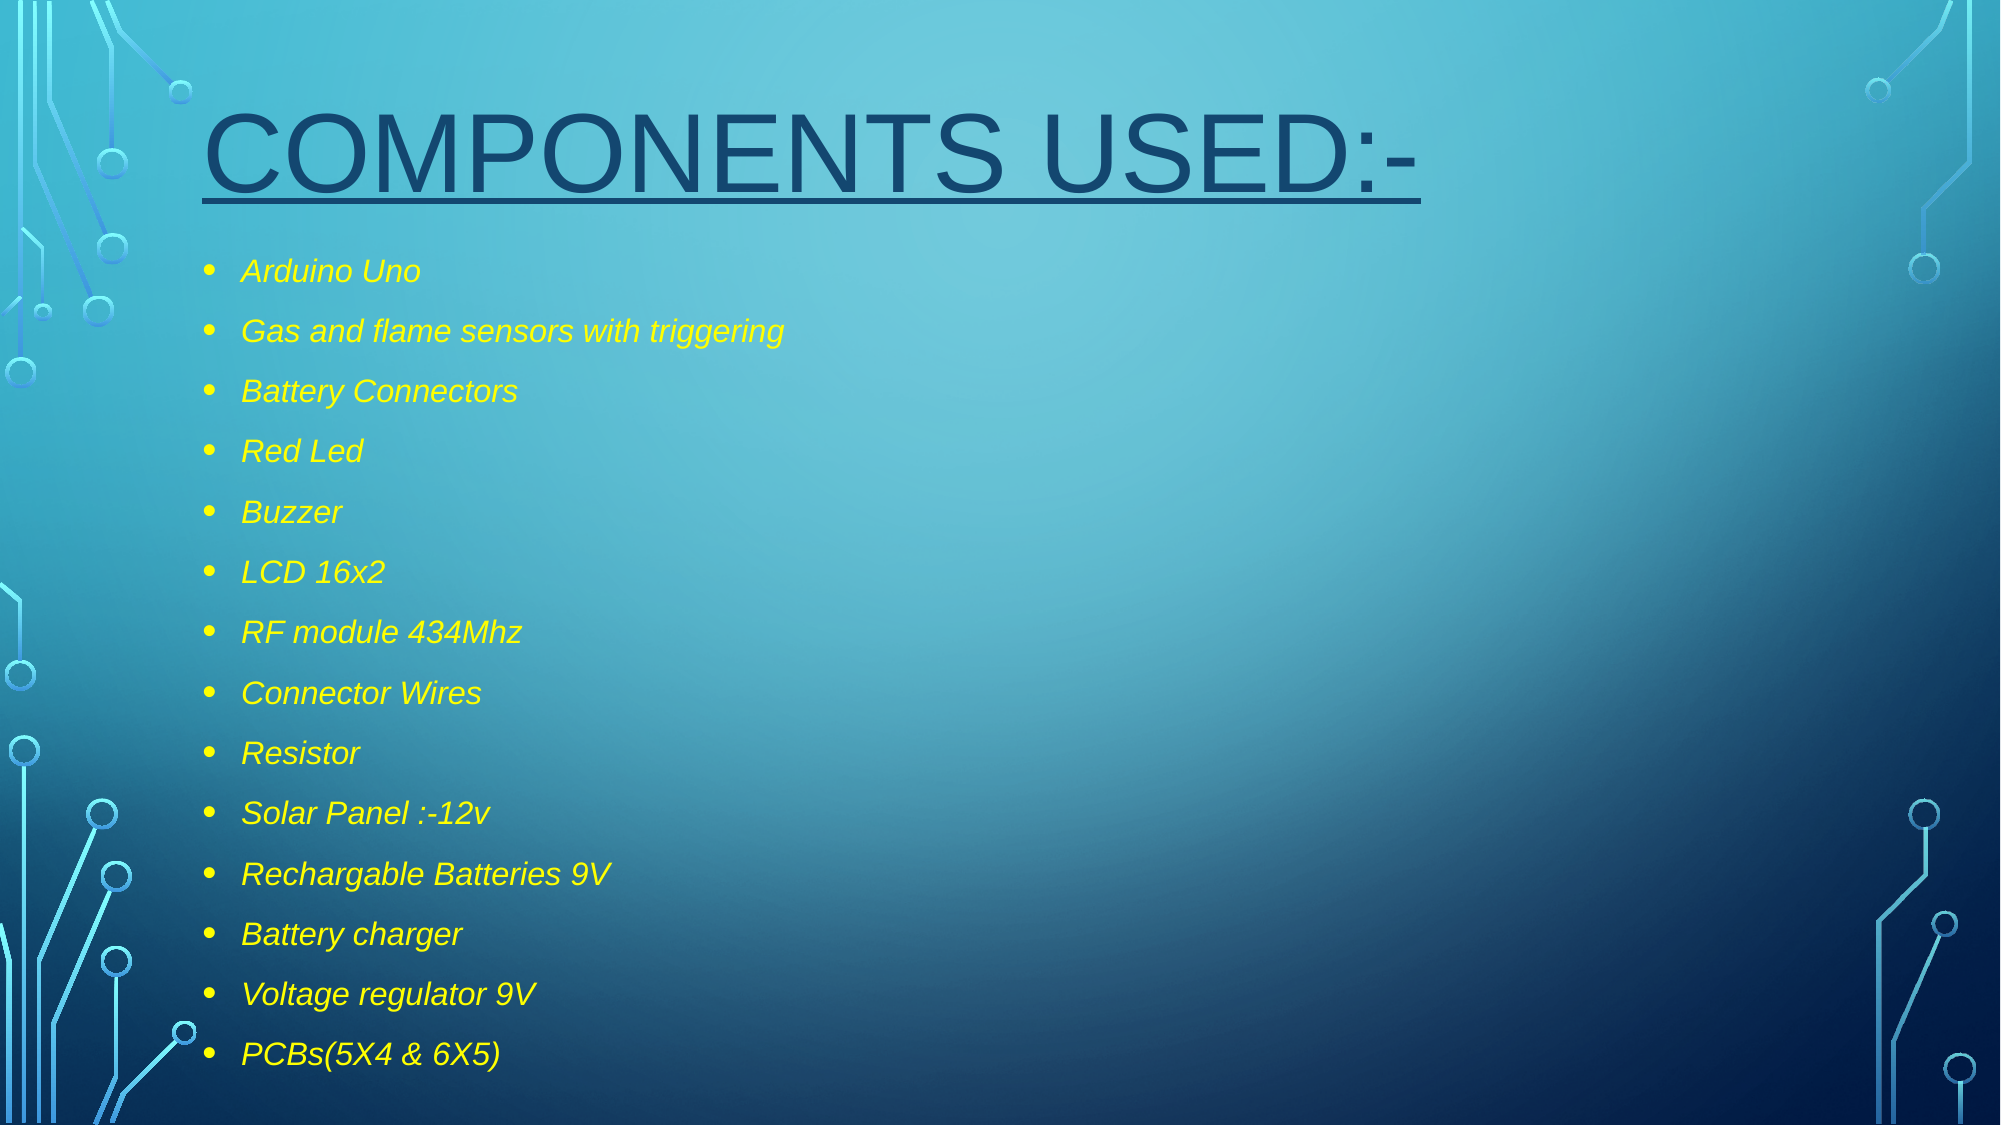

# Components used:-
Arduino Uno
Gas and flame sensors with triggering
Battery Connectors
Red Led
Buzzer
LCD 16x2
RF module 434Mhz
Connector Wires
Resistor
Solar Panel :-12v
Rechargable Batteries 9V
Battery charger
Voltage regulator 9V
PCBs(5X4 & 6X5)